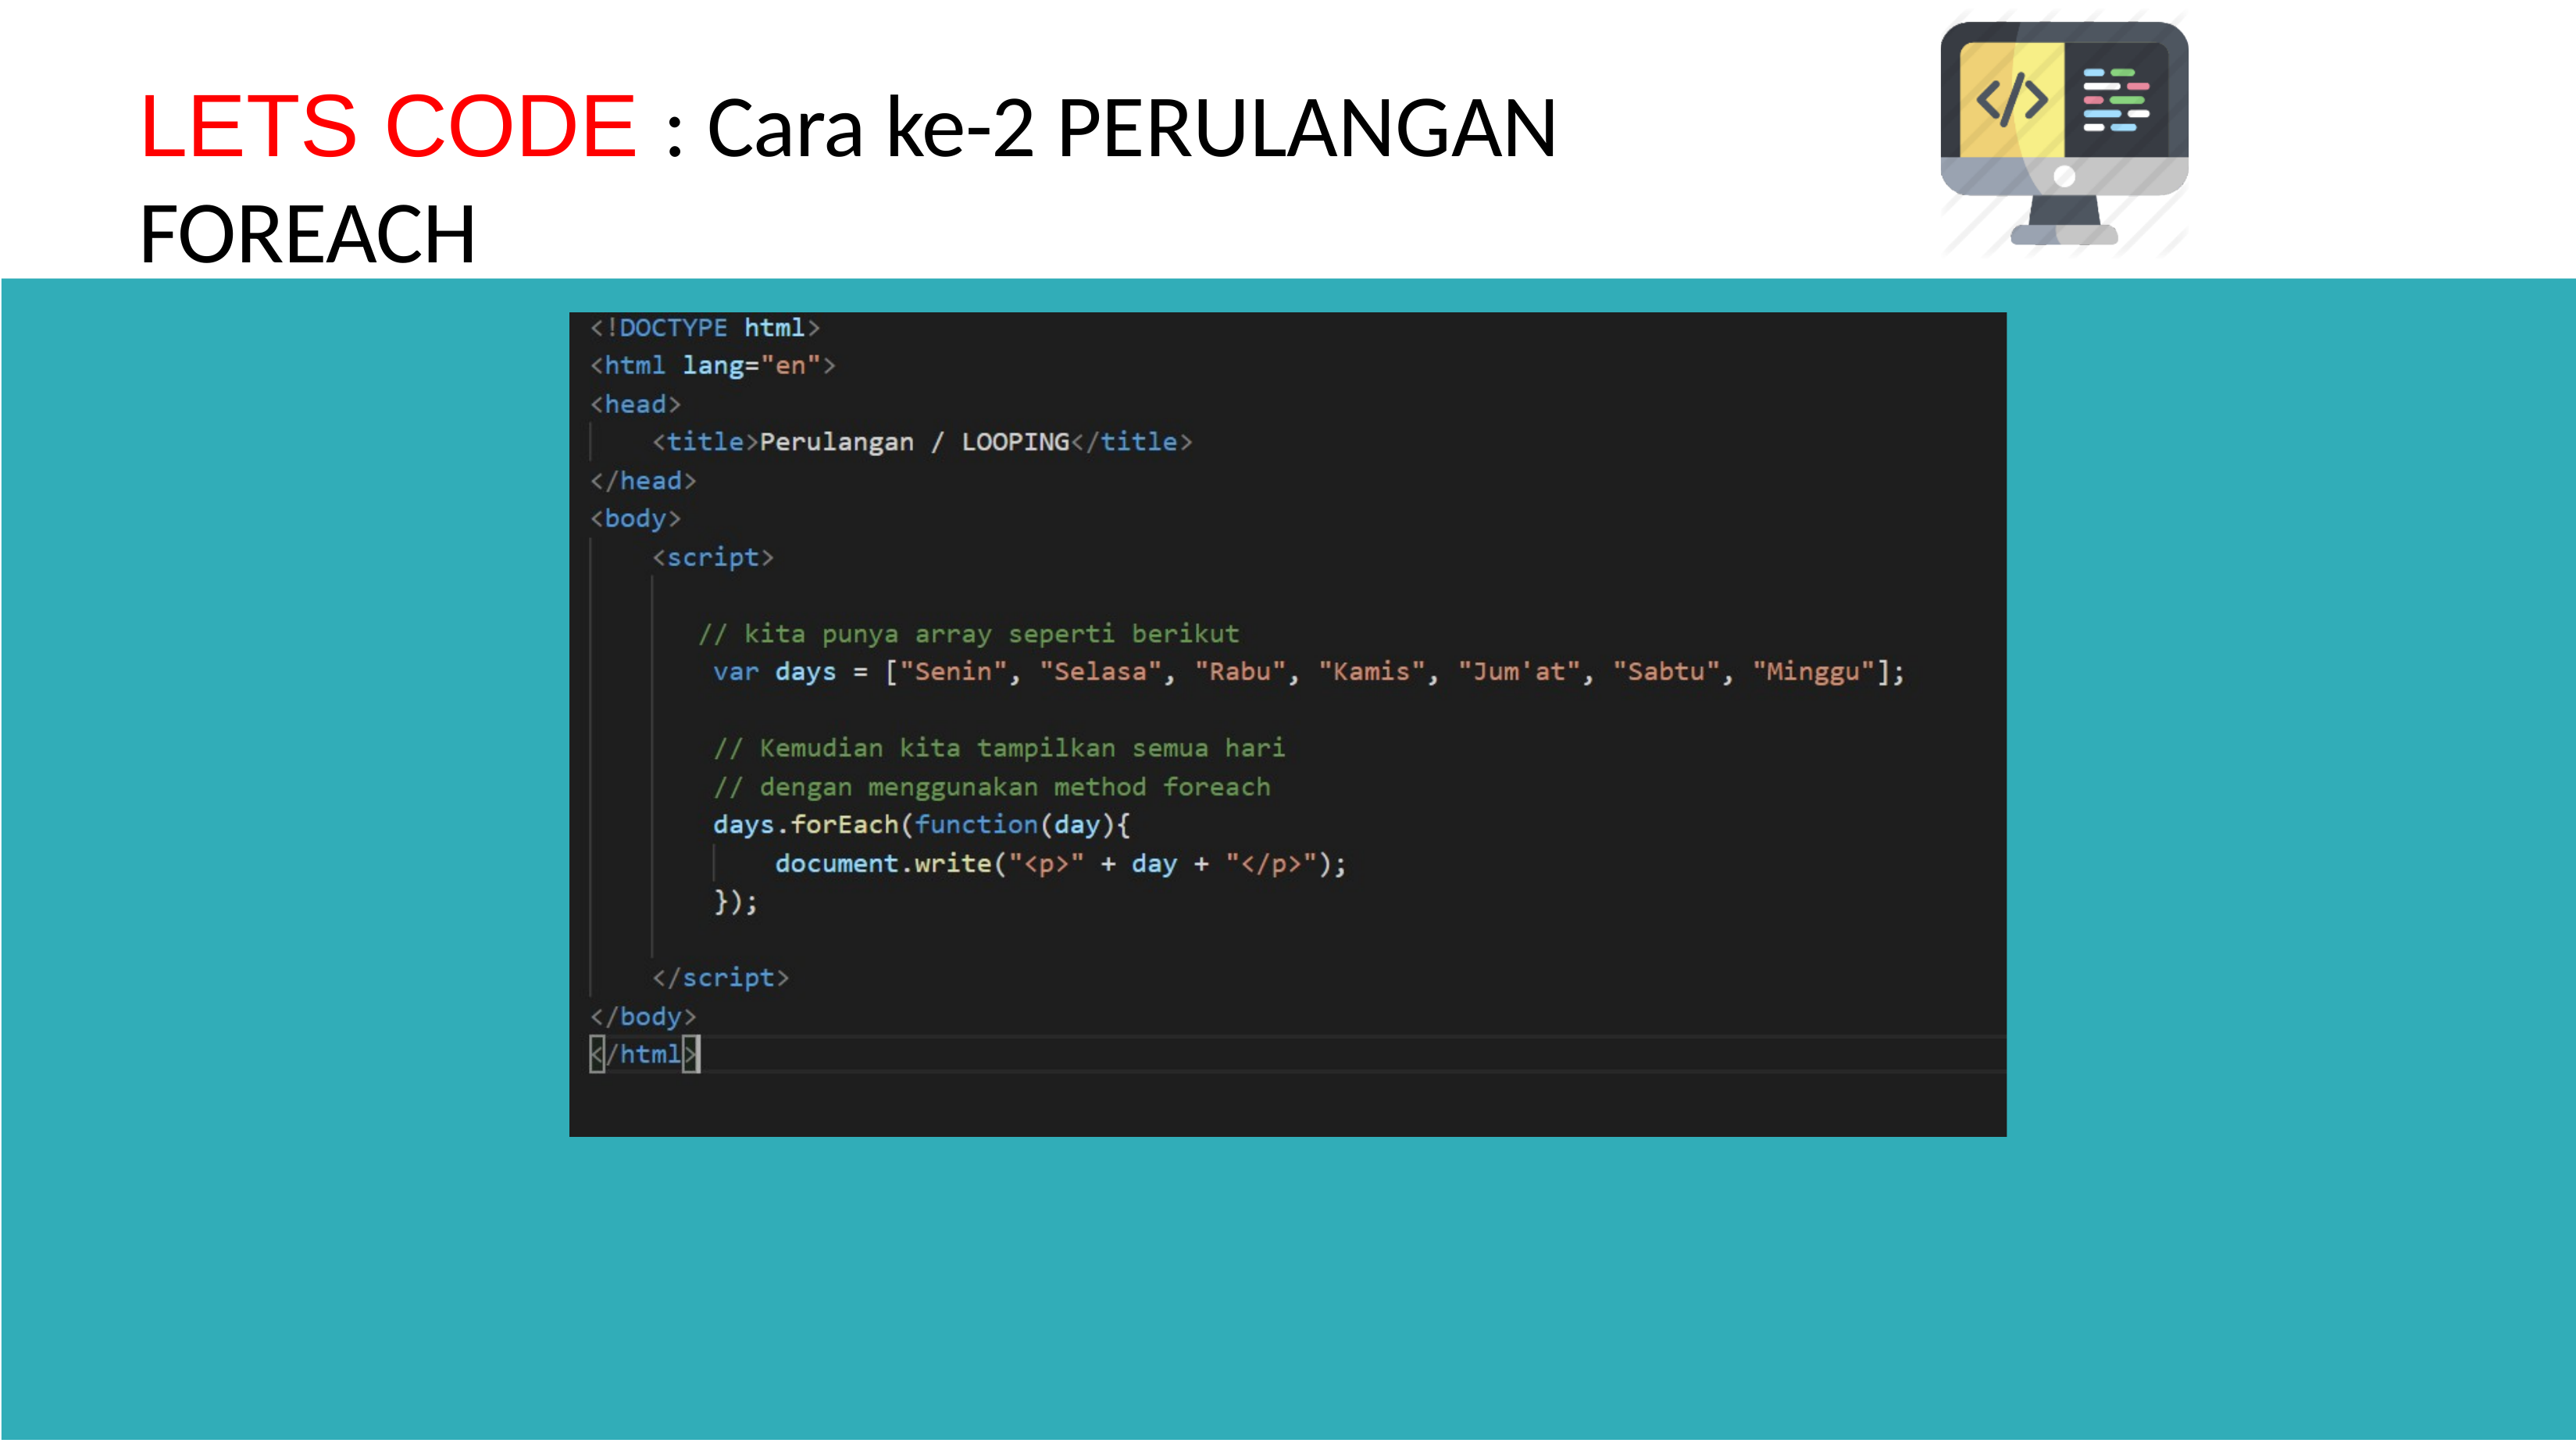

# LETS CODE : Cara ke-2 PERULANGAN FOREACH